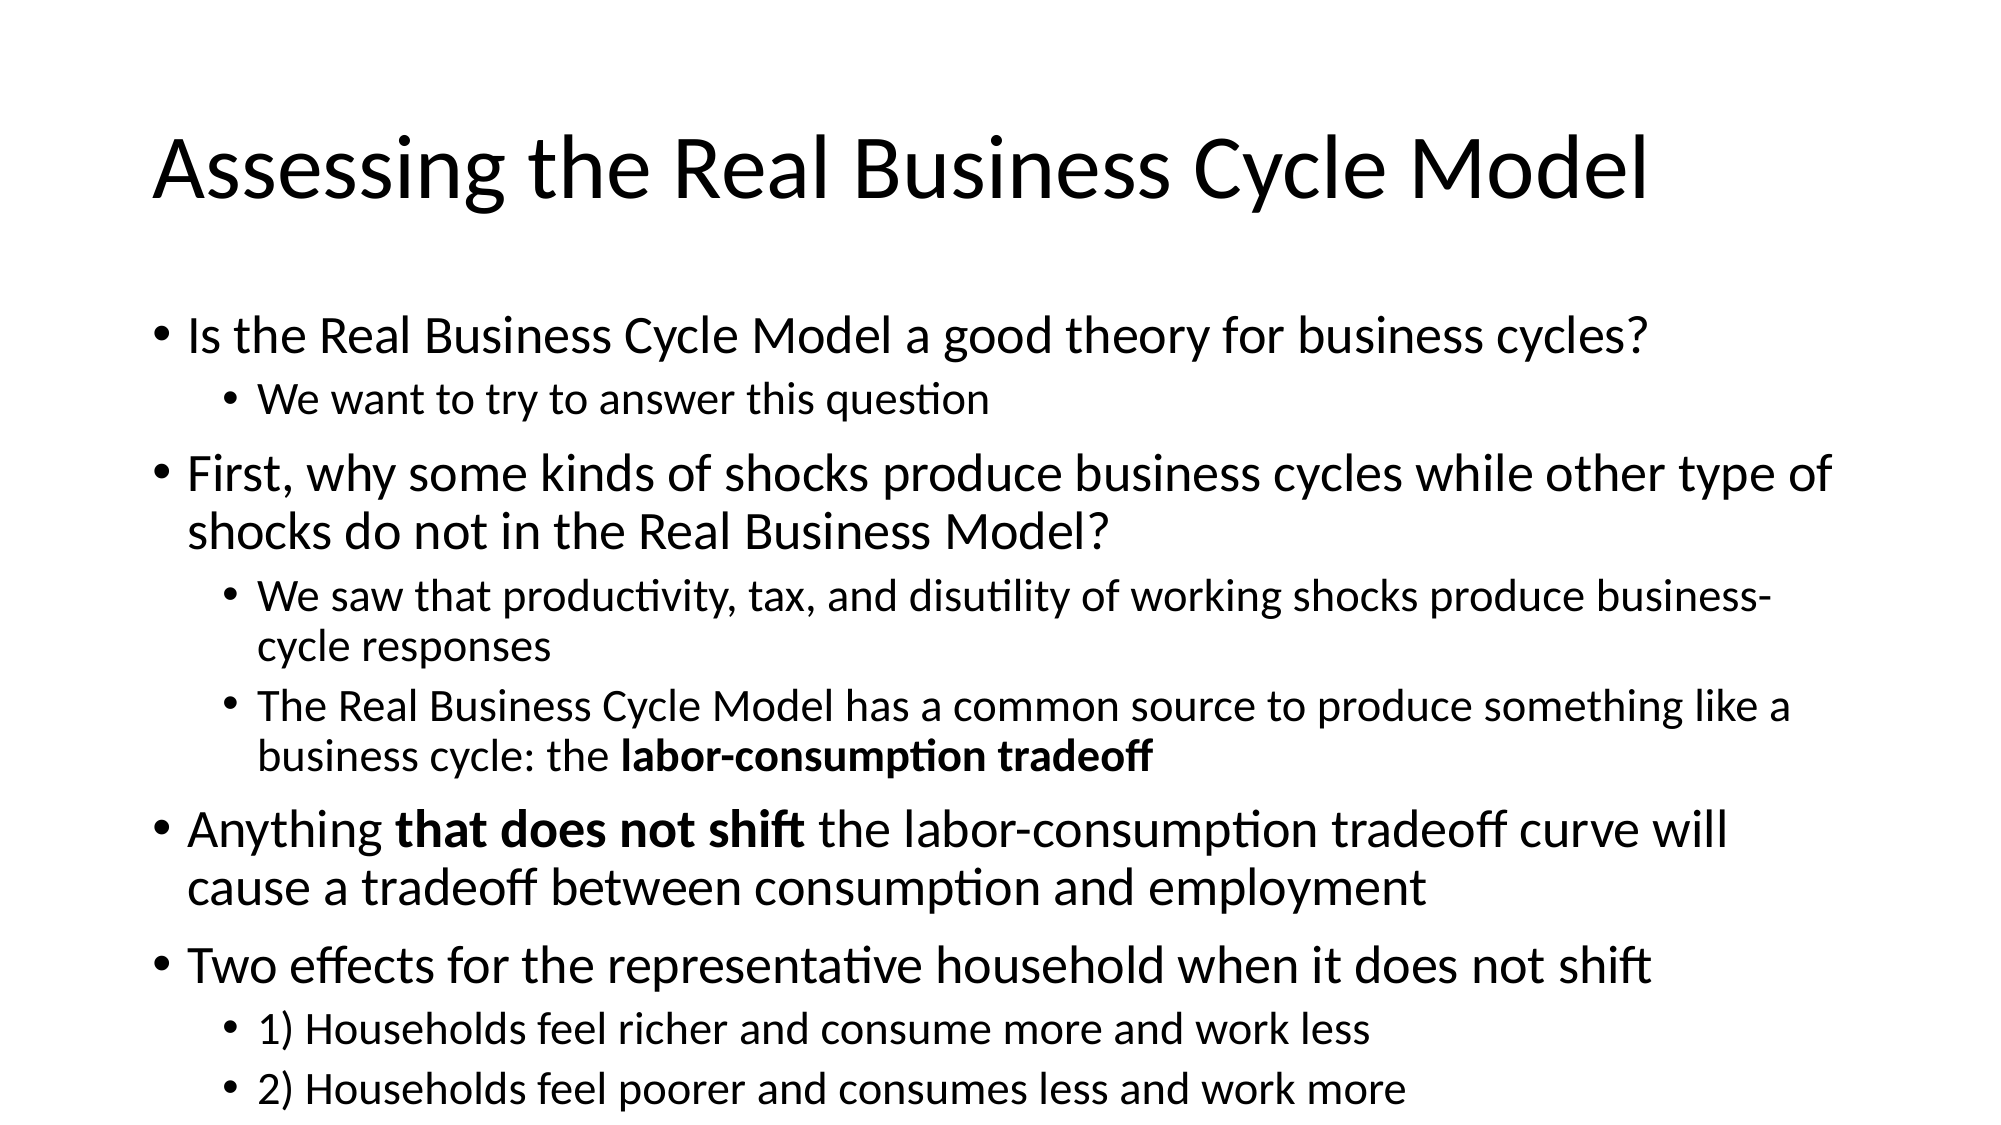

# Assessing the Real Business Cycle Model
Is the Real Business Cycle Model a good theory for business cycles?
We want to try to answer this question
First, why some kinds of shocks produce business cycles while other type of shocks do not in the Real Business Model?
We saw that productivity, tax, and disutility of working shocks produce business-cycle responses
The Real Business Cycle Model has a common source to produce something like a business cycle: the labor-consumption tradeoff
Anything that does not shift the labor-consumption tradeoff curve will cause a tradeoff between consumption and employment
Two effects for the representative household when it does not shift
1) Households feel richer and consume more and work less
2) Households feel poorer and consumes less and work more